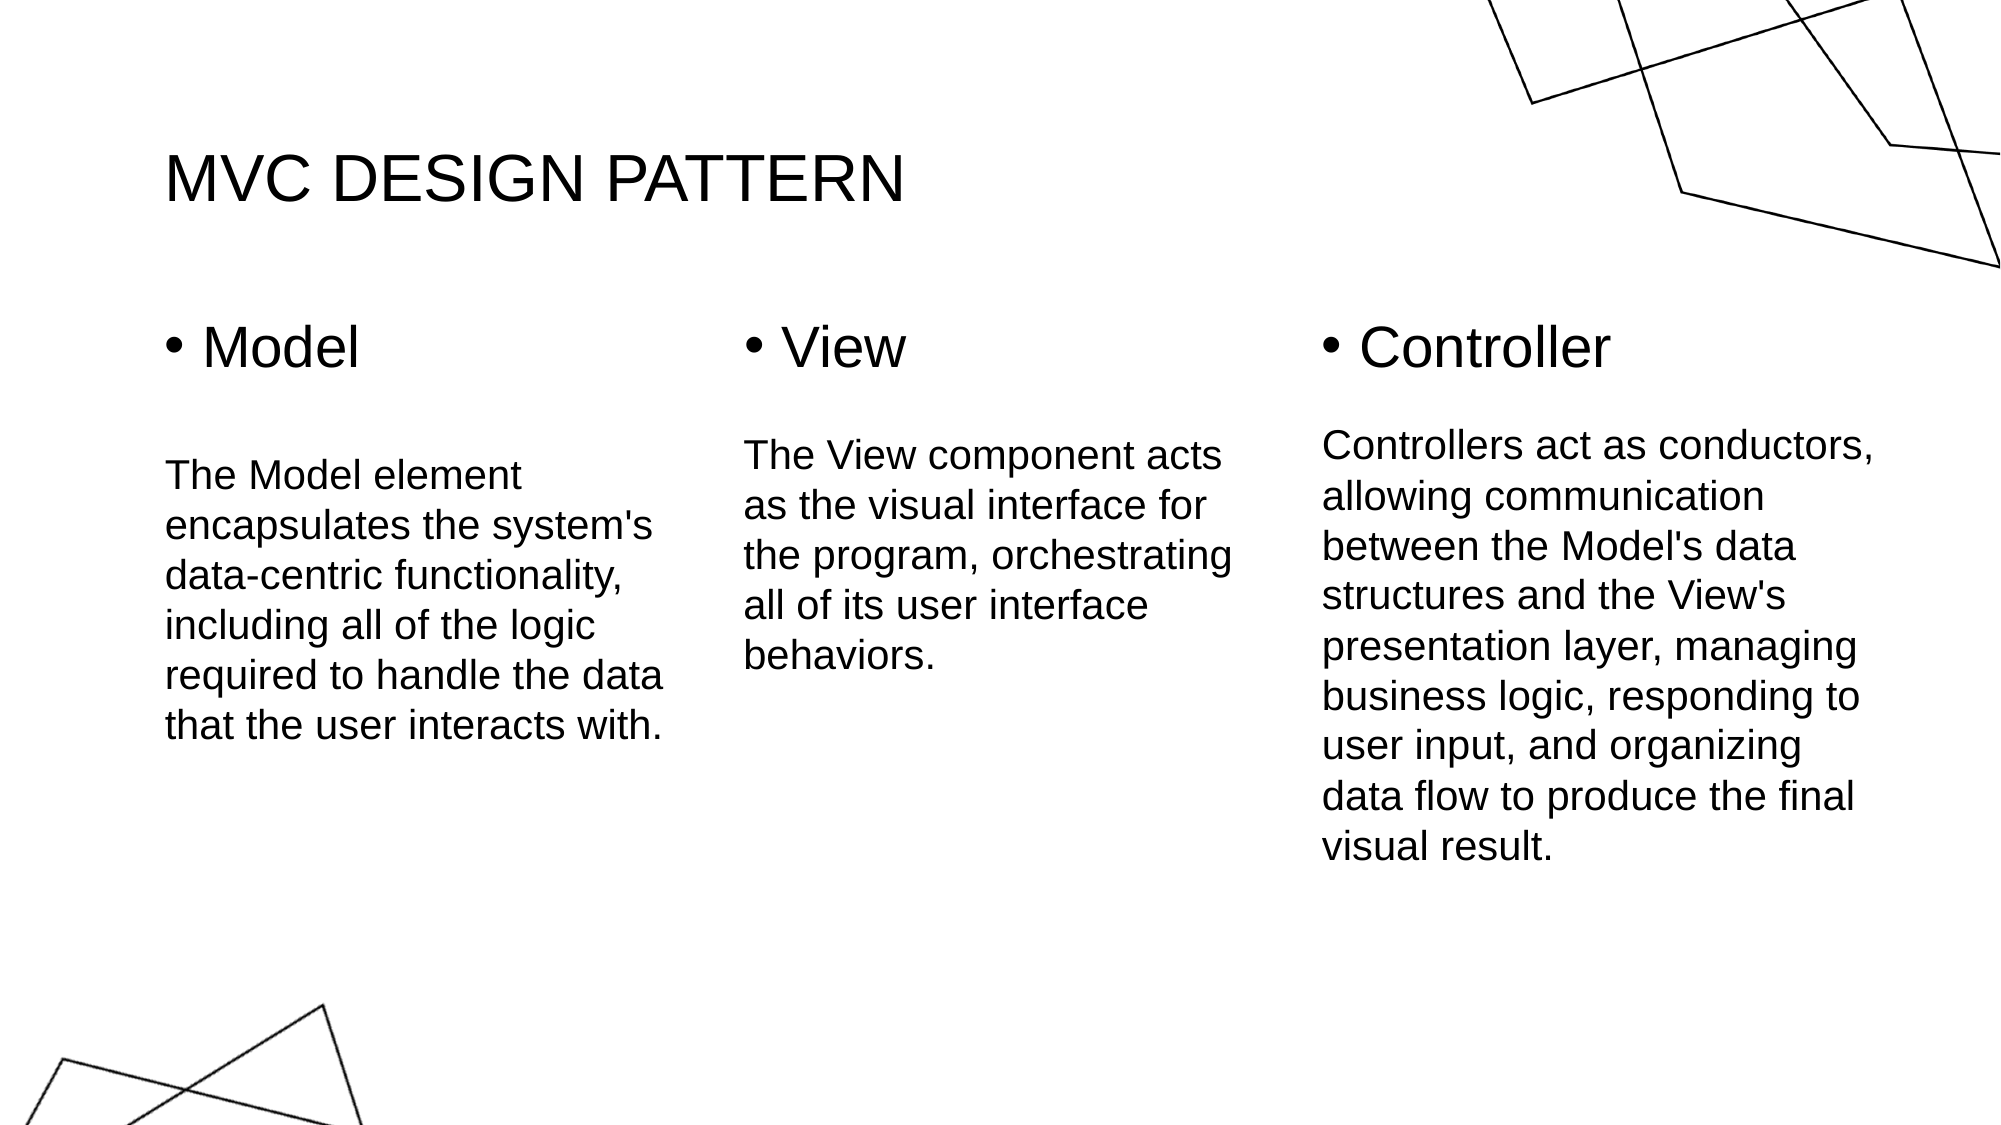

# MVC Design Pattern
View
Model
Controller
Controllers act as conductors, allowing communication between the Model's data structures and the View's presentation layer, managing business logic, responding to user input, and organizing data flow to produce the final visual result.
The View component acts as the visual interface for the program, orchestrating all of its user interface behaviors.
The Model element encapsulates the system's data-centric functionality, including all of the logic required to handle the data that the user interacts with.